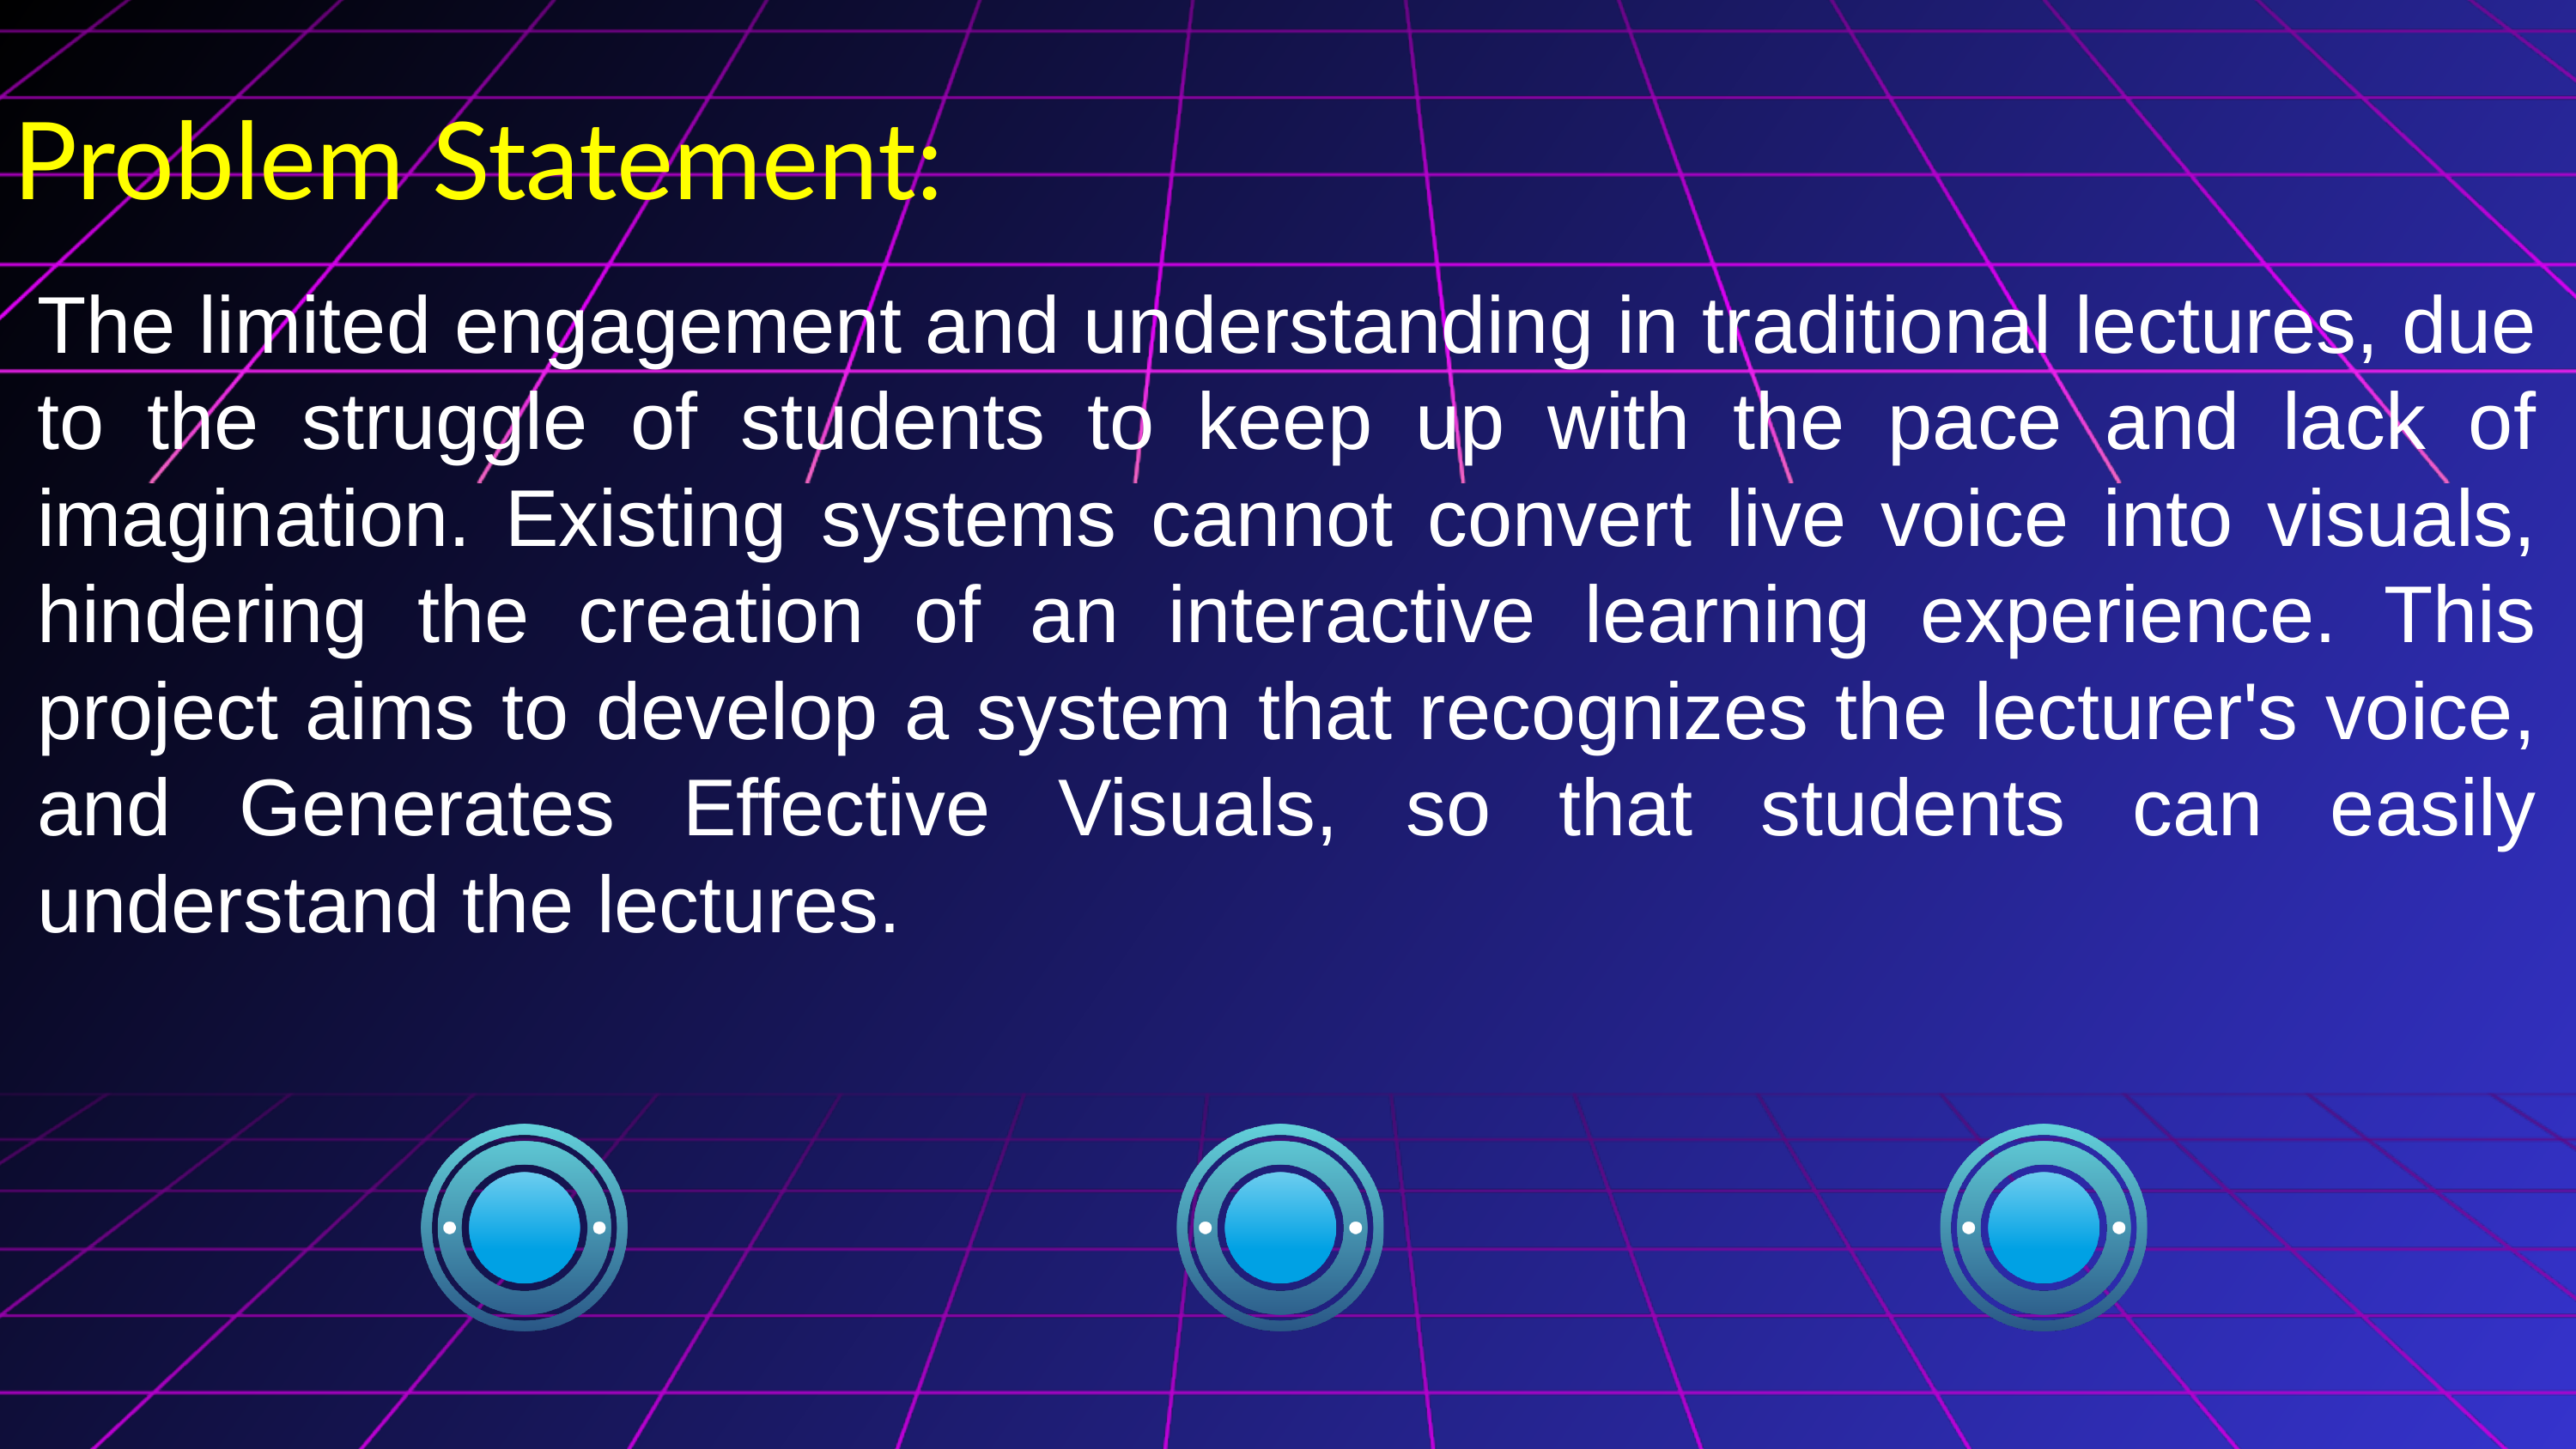

Problem Statement:

The limited engagement and understanding in traditional lectures, due to the struggle of students to keep up with the pace and lack of imagination. Existing systems cannot convert live voice into visuals, hindering the creation of an interactive learning experience. This project aims to develop a system that recognizes the lecturer's voice, and Generates Effective Visuals, so that students can easily understand the lectures.